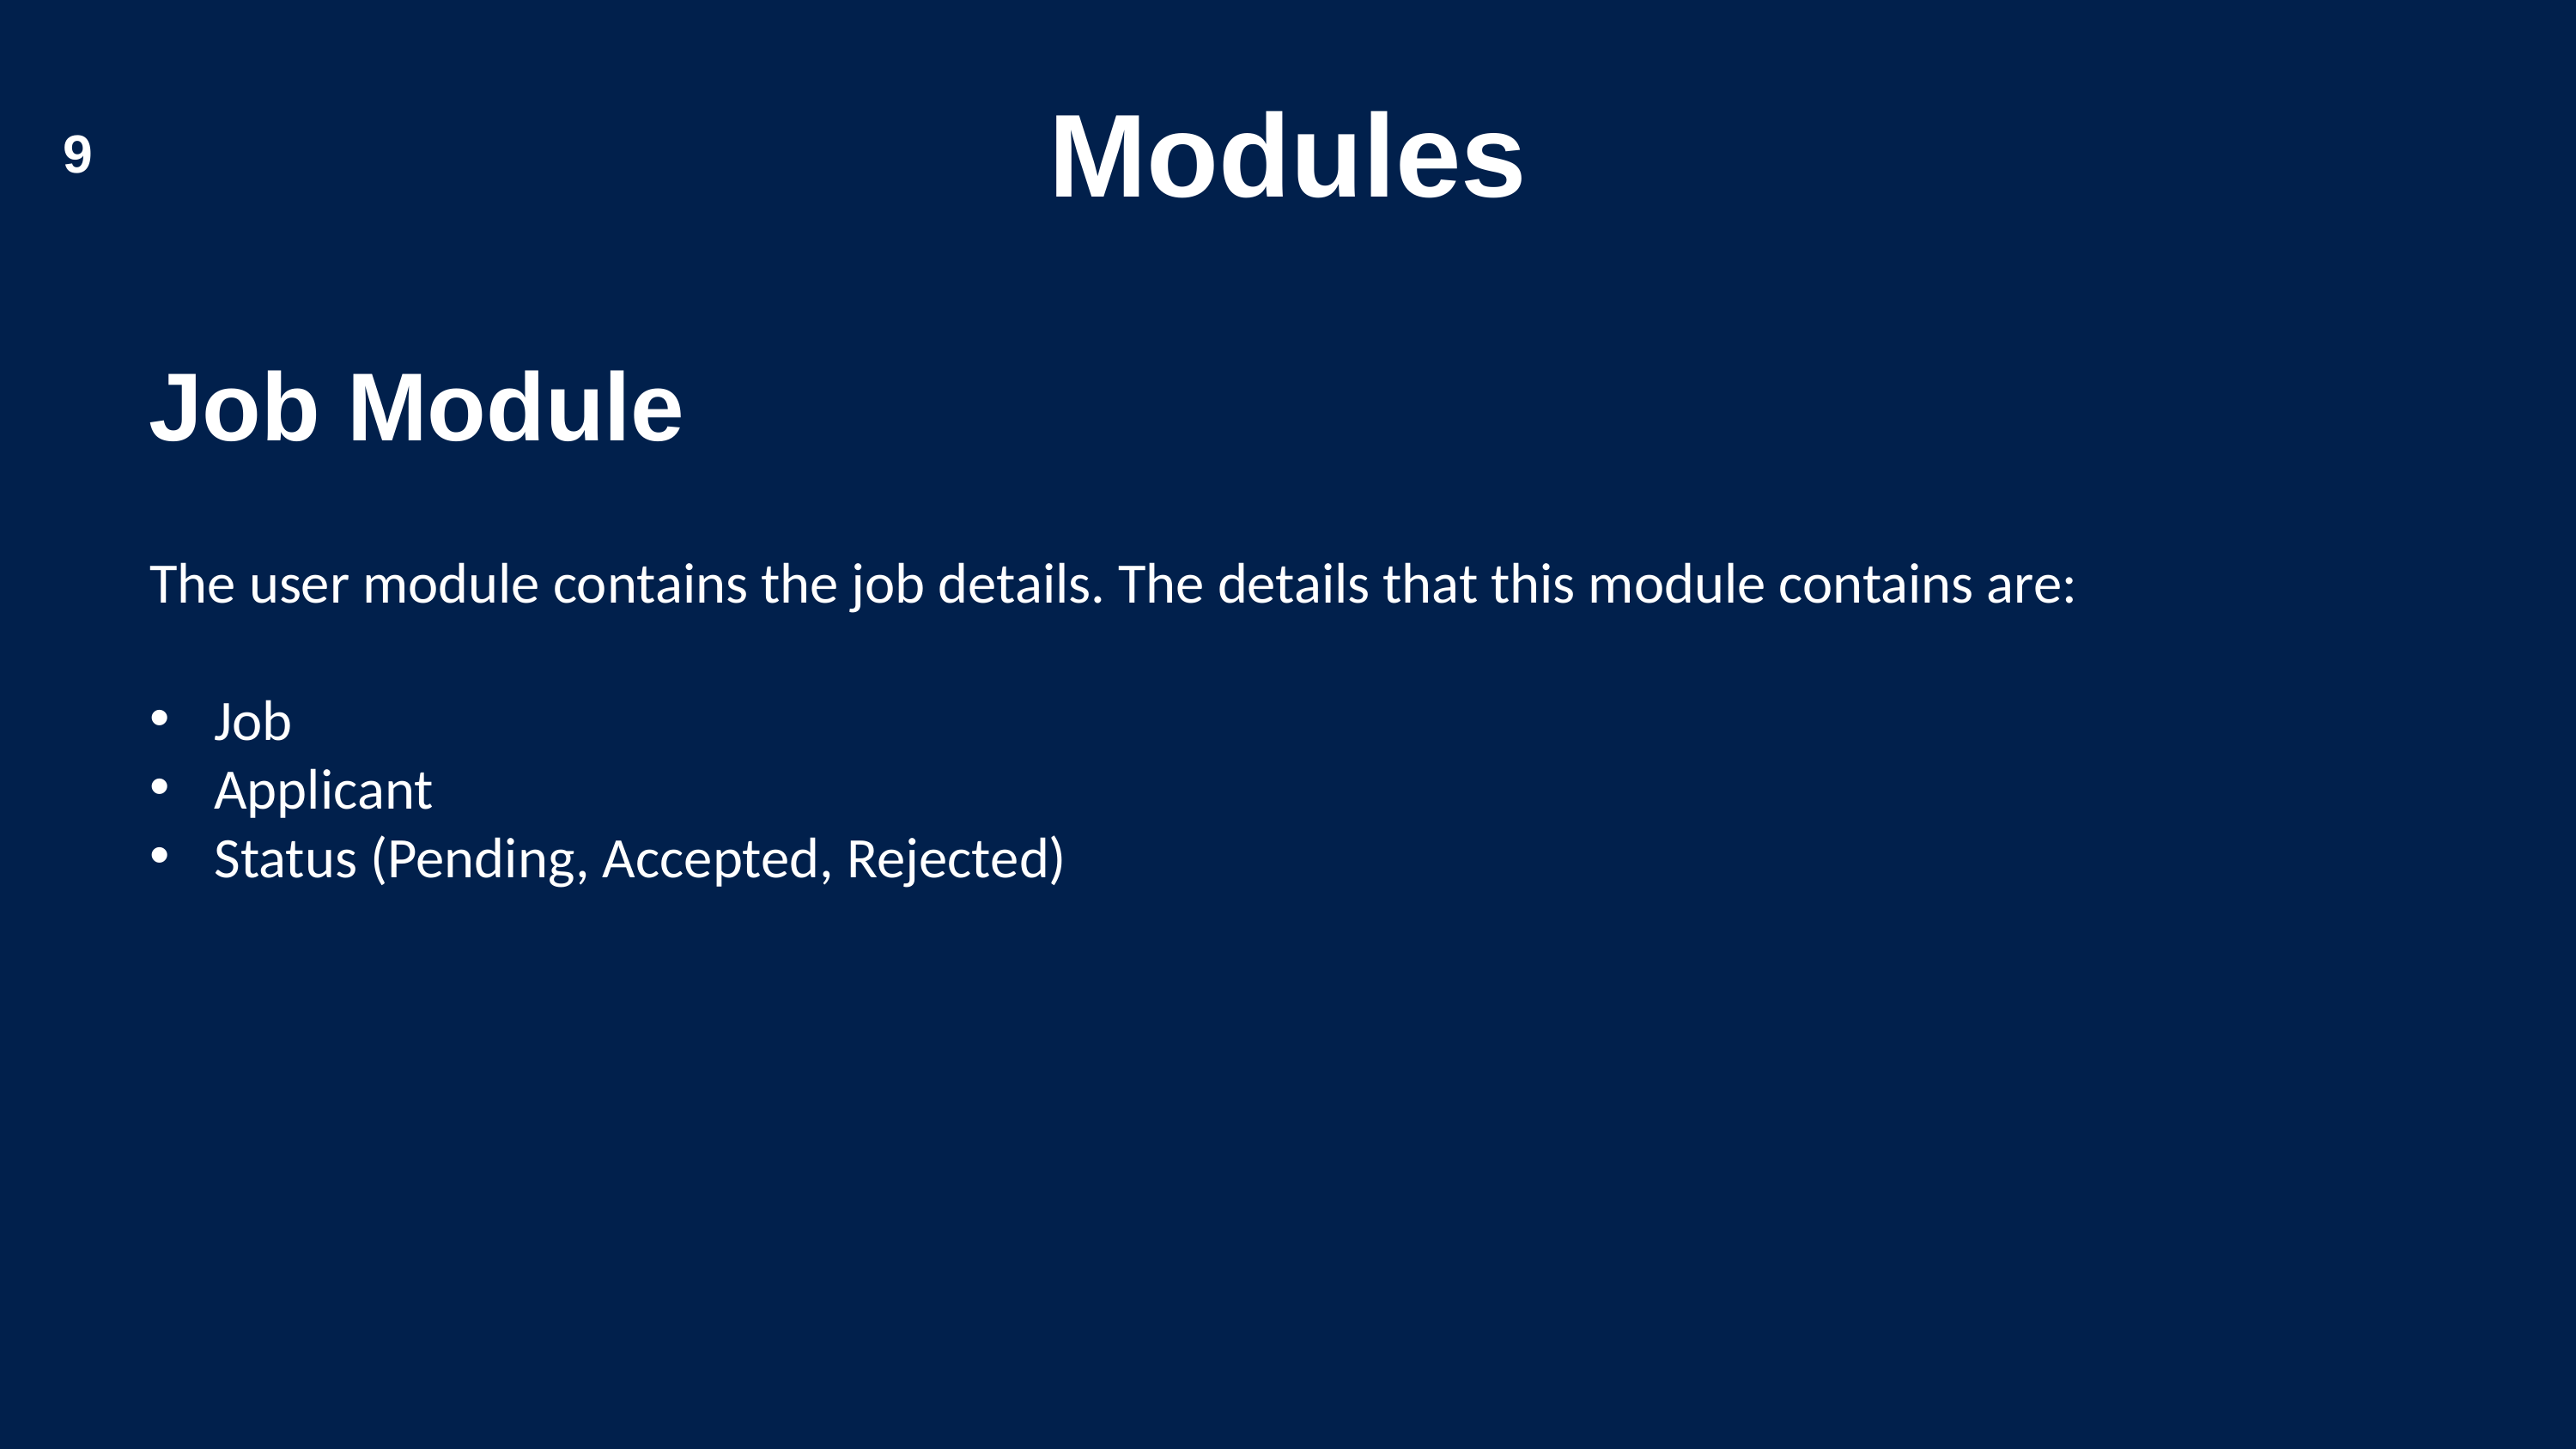

9
Modules
Job Module
The user module contains the job details. The details that this module contains are:

Job
Applicant
Status (Pending, Accepted, Rejected)